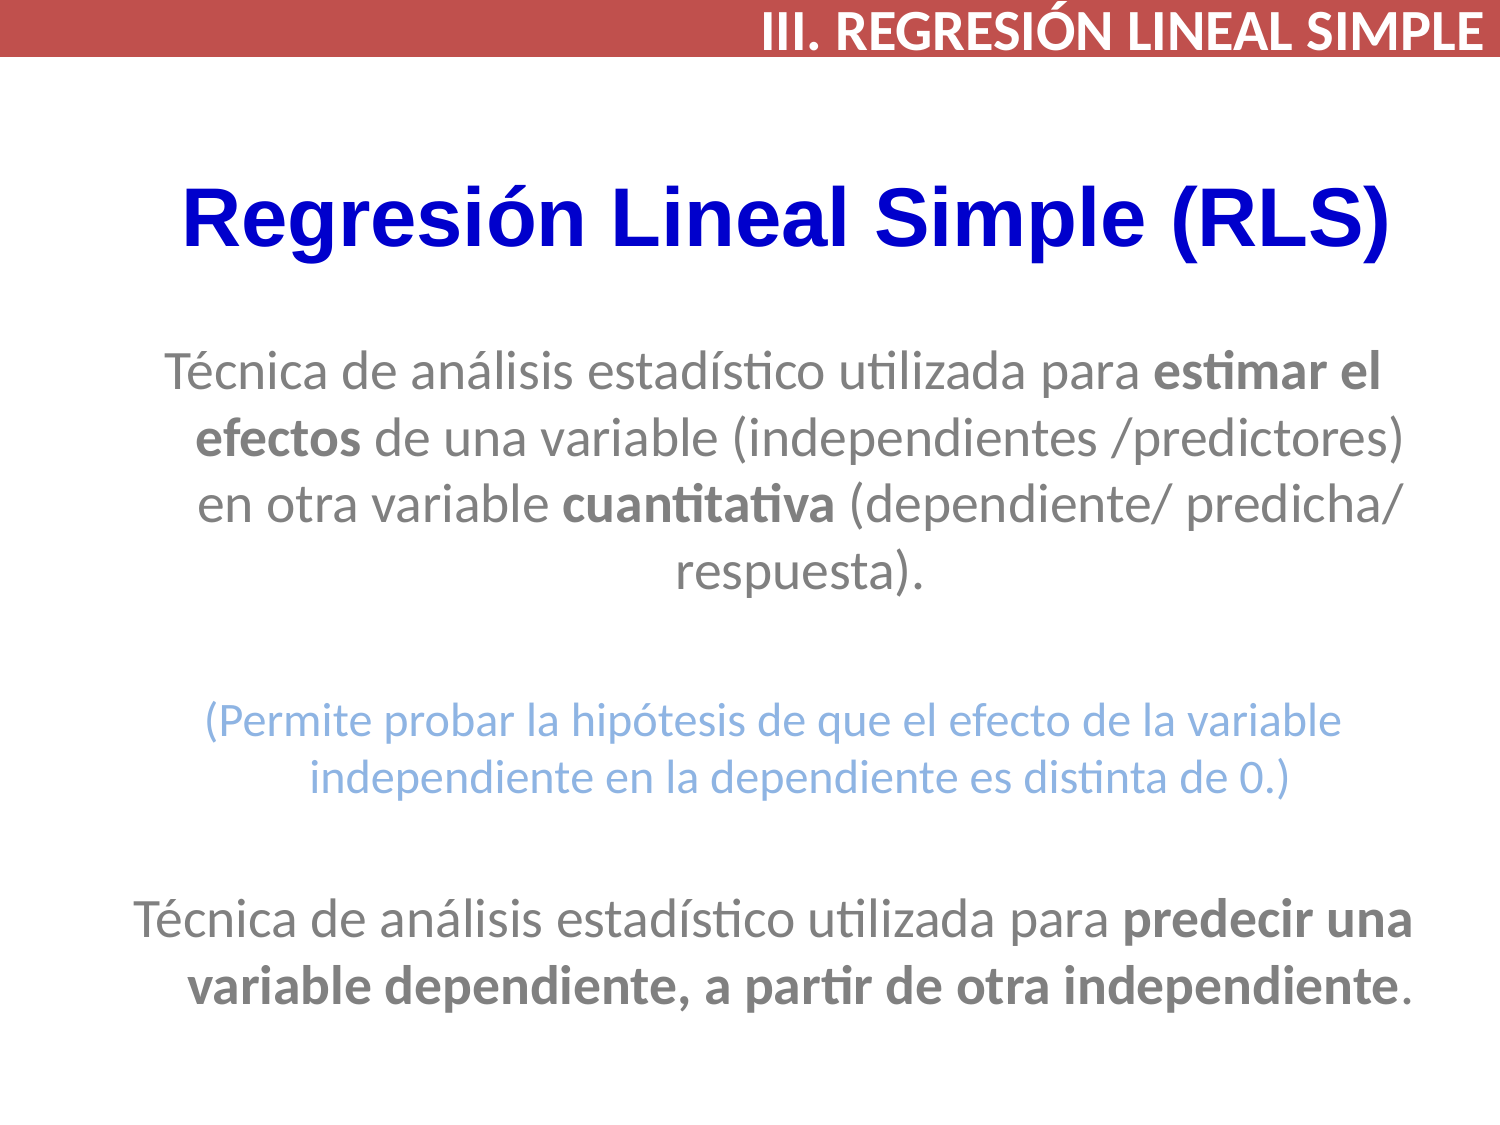

III. REGRESIÓN LINEAL SIMPLE

# Regresión Lineal Simple (RLS)

Técnica de análisis estadístico utilizada para estimar el efectos de una variable (independientes /predictores) en otra variable cuantitativa (dependiente/ predicha/ respuesta).

(Permite probar la hipótesis de que el efecto de la variable independiente en la dependiente es distinta de 0.)

Técnica de análisis estadístico utilizada para predecir una variable dependiente, a partir de otra independiente.